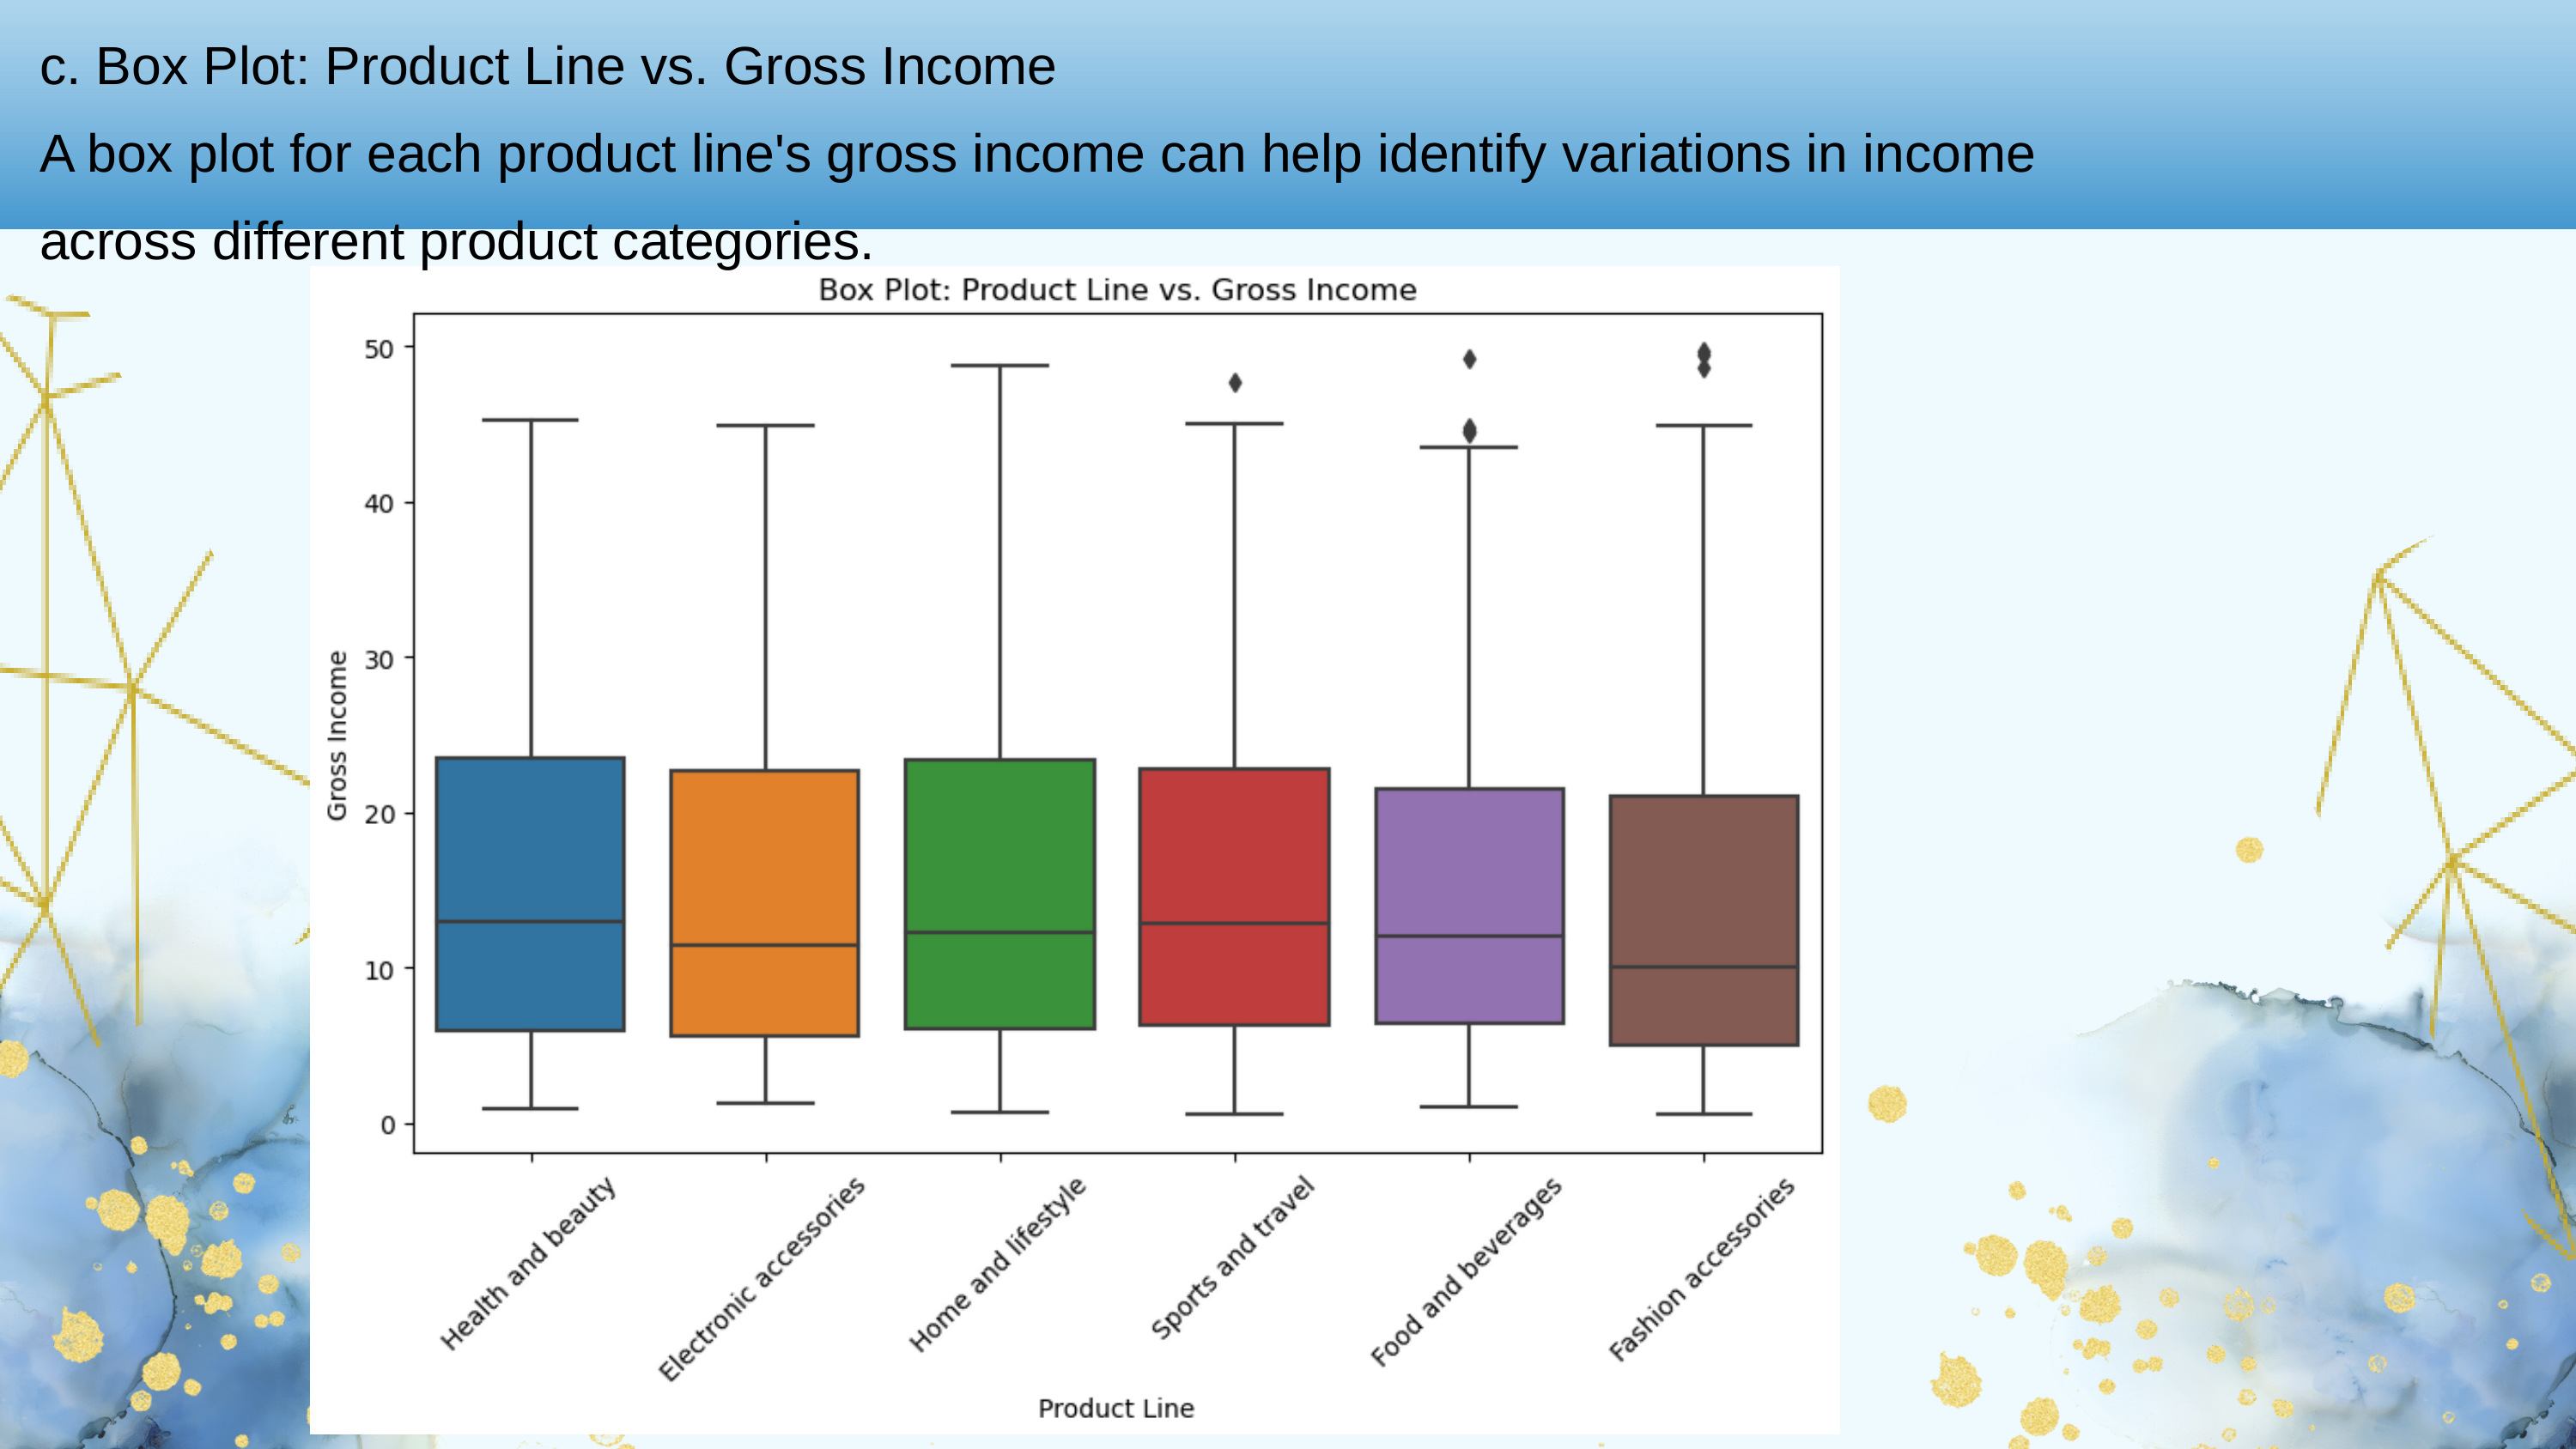

c. Box Plot: Product Line vs. Gross Income
A box plot for each product line's gross income can help identify variations in income
across different product categories.